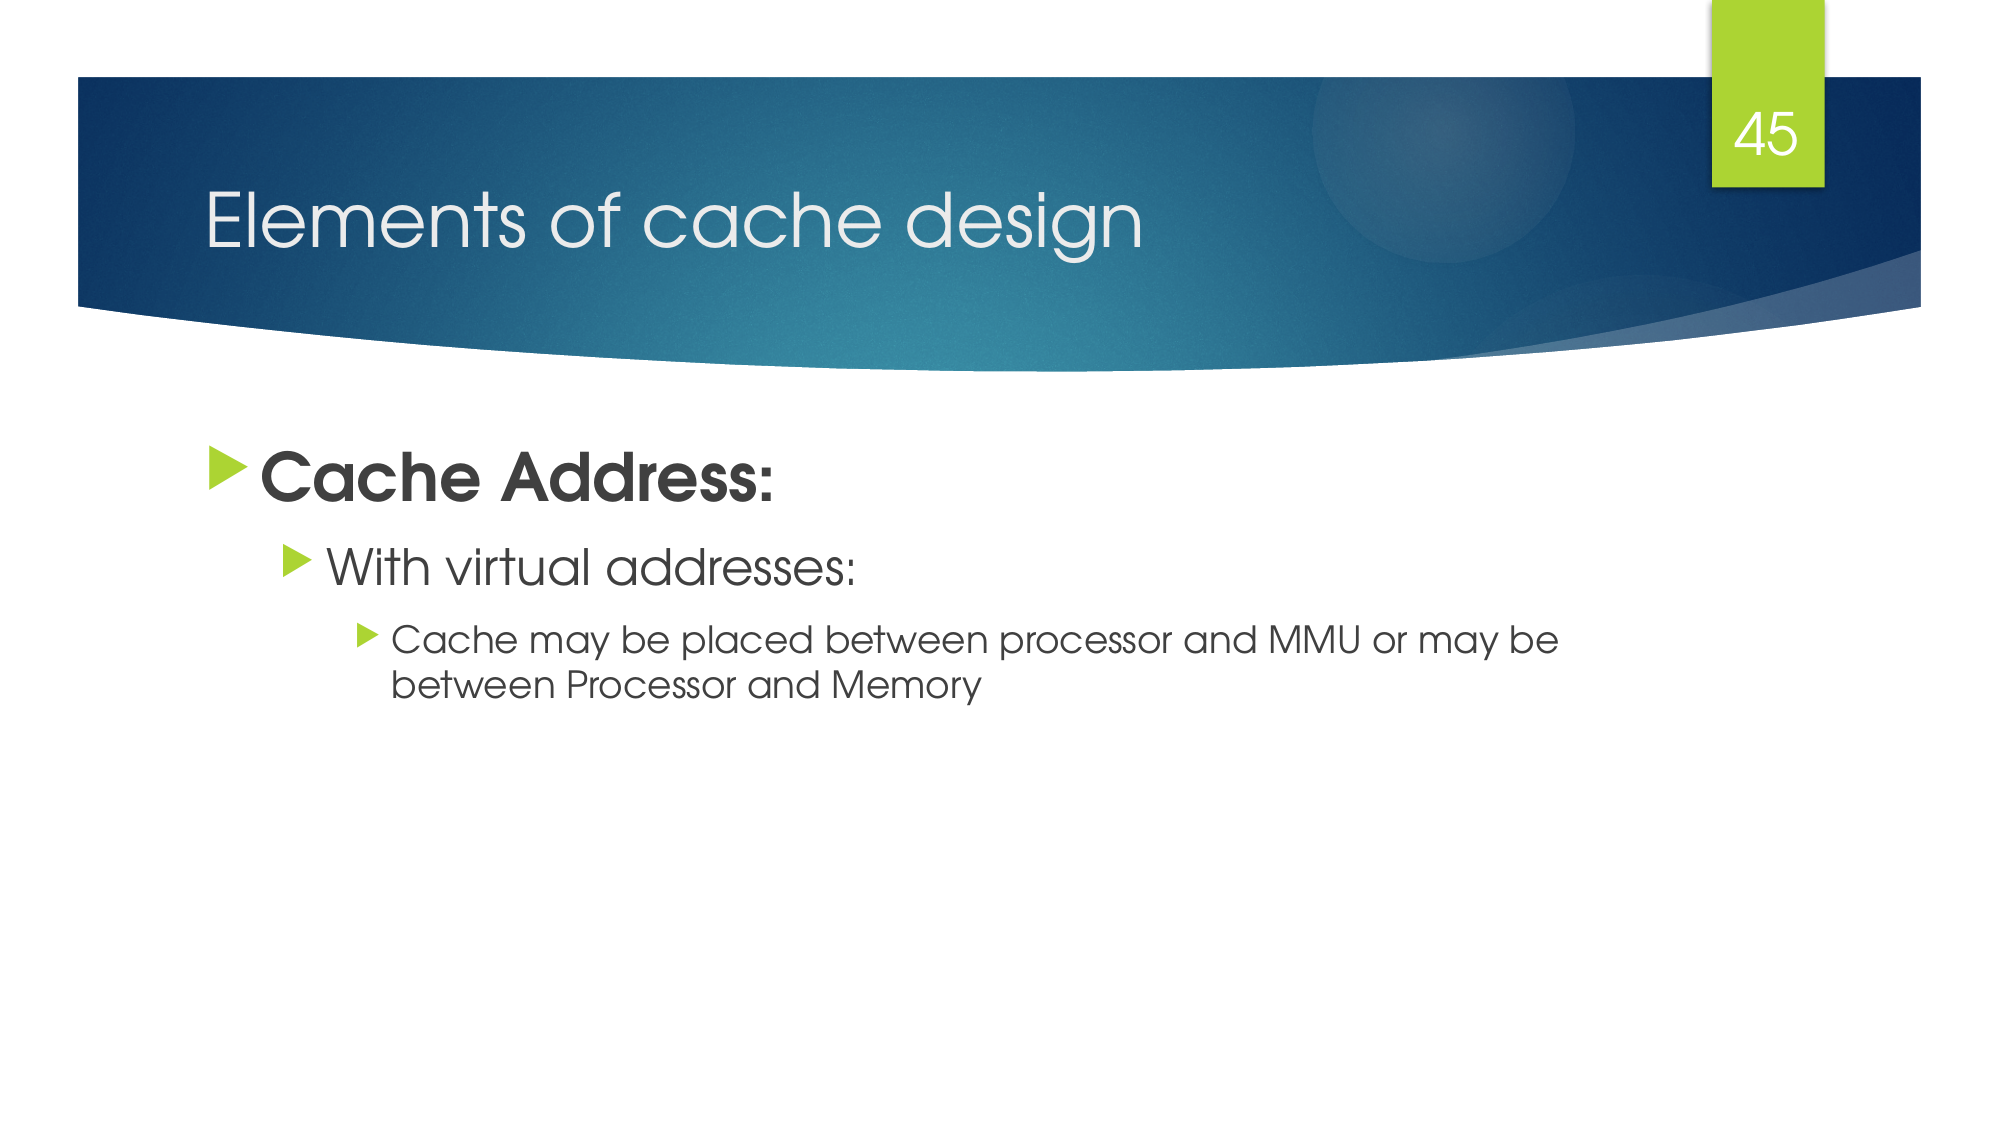

45
# Elements of cache design
Cache Address:
With virtual addresses:
Cache may be placed between processor and MMU or may be between Processor and Memory